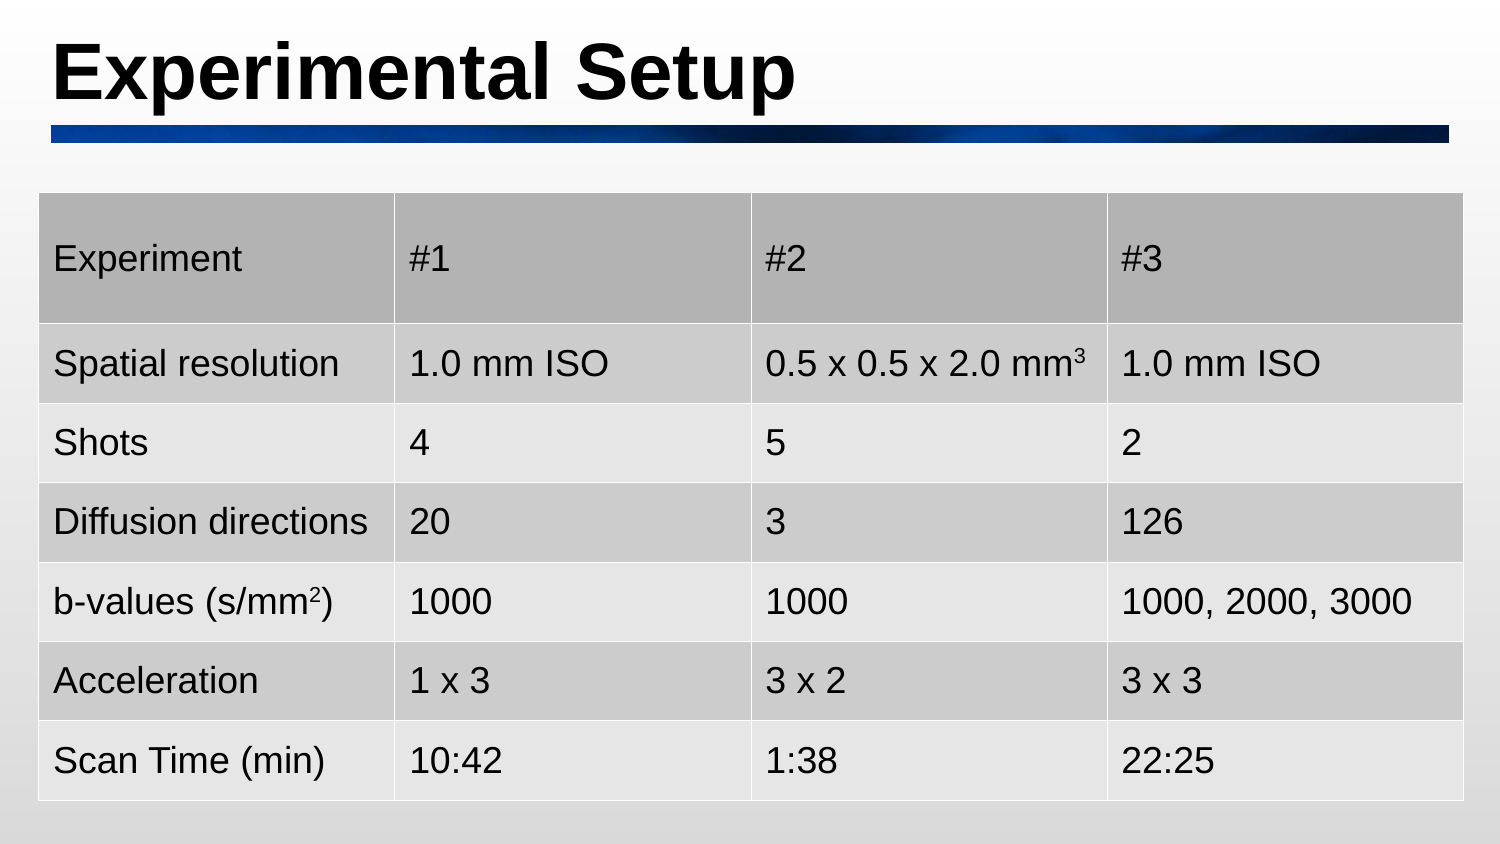

# Experimental Setup
| Experiment | #1 | #2 | #3 |
| --- | --- | --- | --- |
| Spatial resolution | 1.0 mm ISO | 0.5 x 0.5 x 2.0 mm3 | 1.0 mm ISO |
| Shots | 4 | 5 | 2 |
| Diffusion directions | 20 | 3 | 126 |
| b-values (s/mm2) | 1000 | 1000 | 1000, 2000, 3000 |
| Acceleration | 1 x 3 | 3 x 2 | 3 x 3 |
| Scan Time (min) | 10:42 | 1:38 | 22:25 |